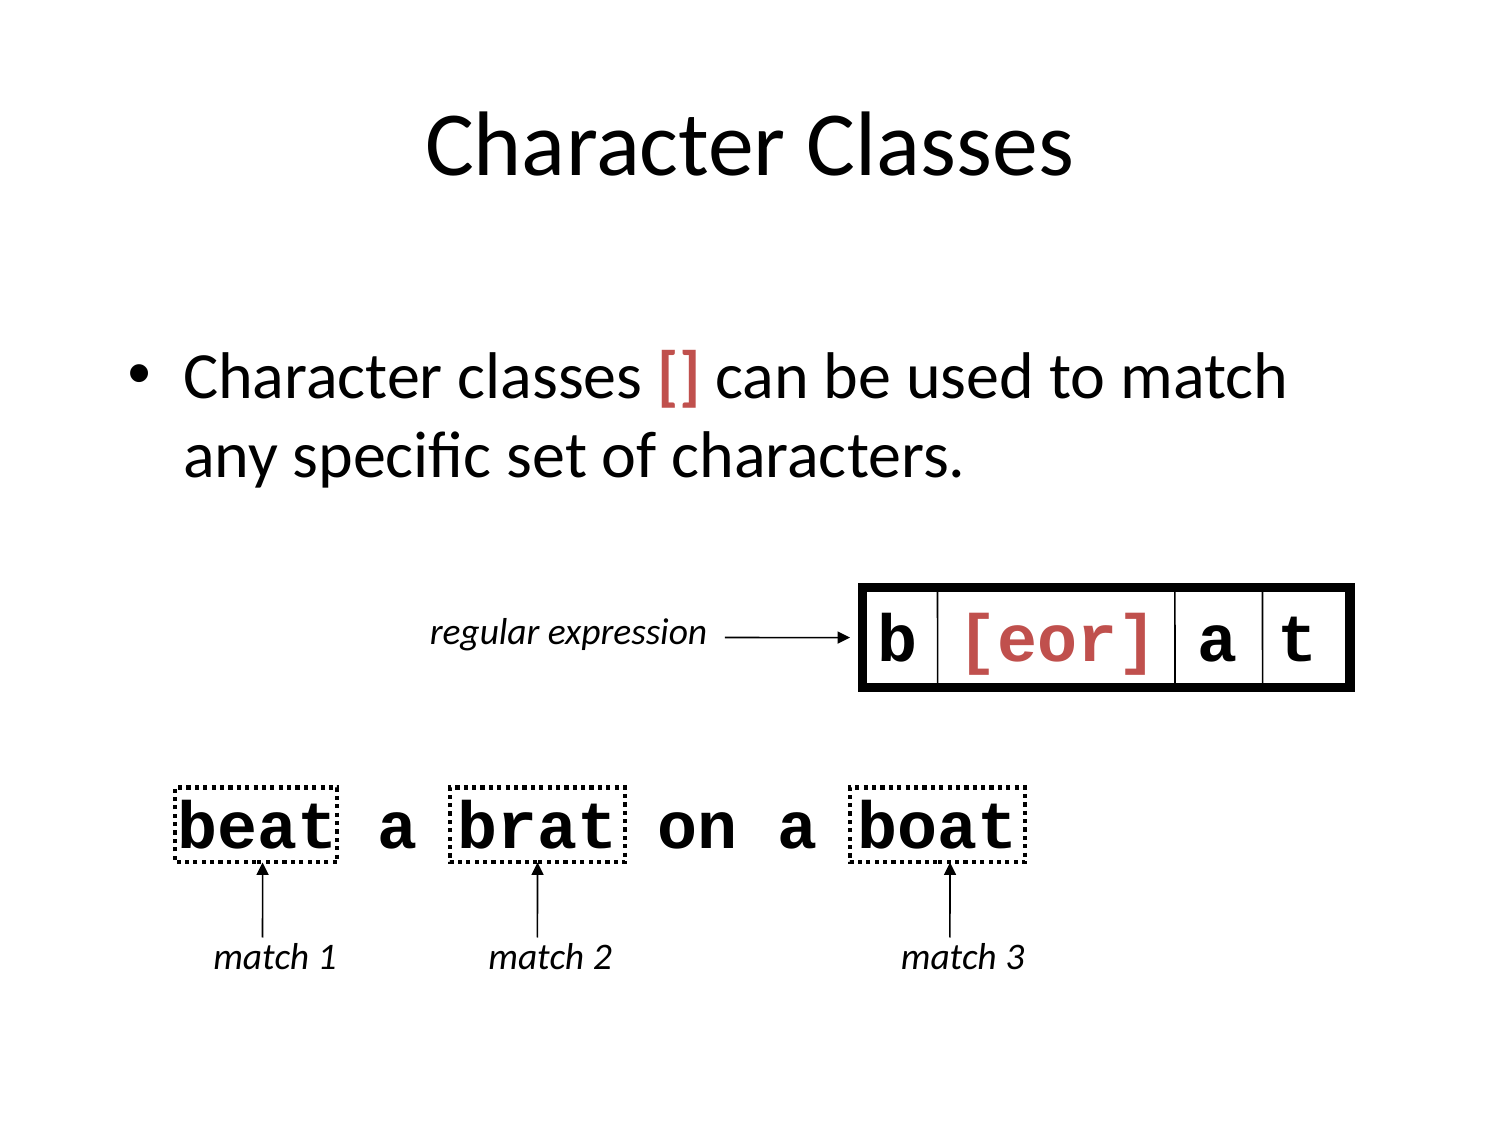

# Character Classes
Character classes [] can be used to match any specific set of characters.

b [eor] a t

regular expression

beat a brat on a boat

match 1
match 2
match 3